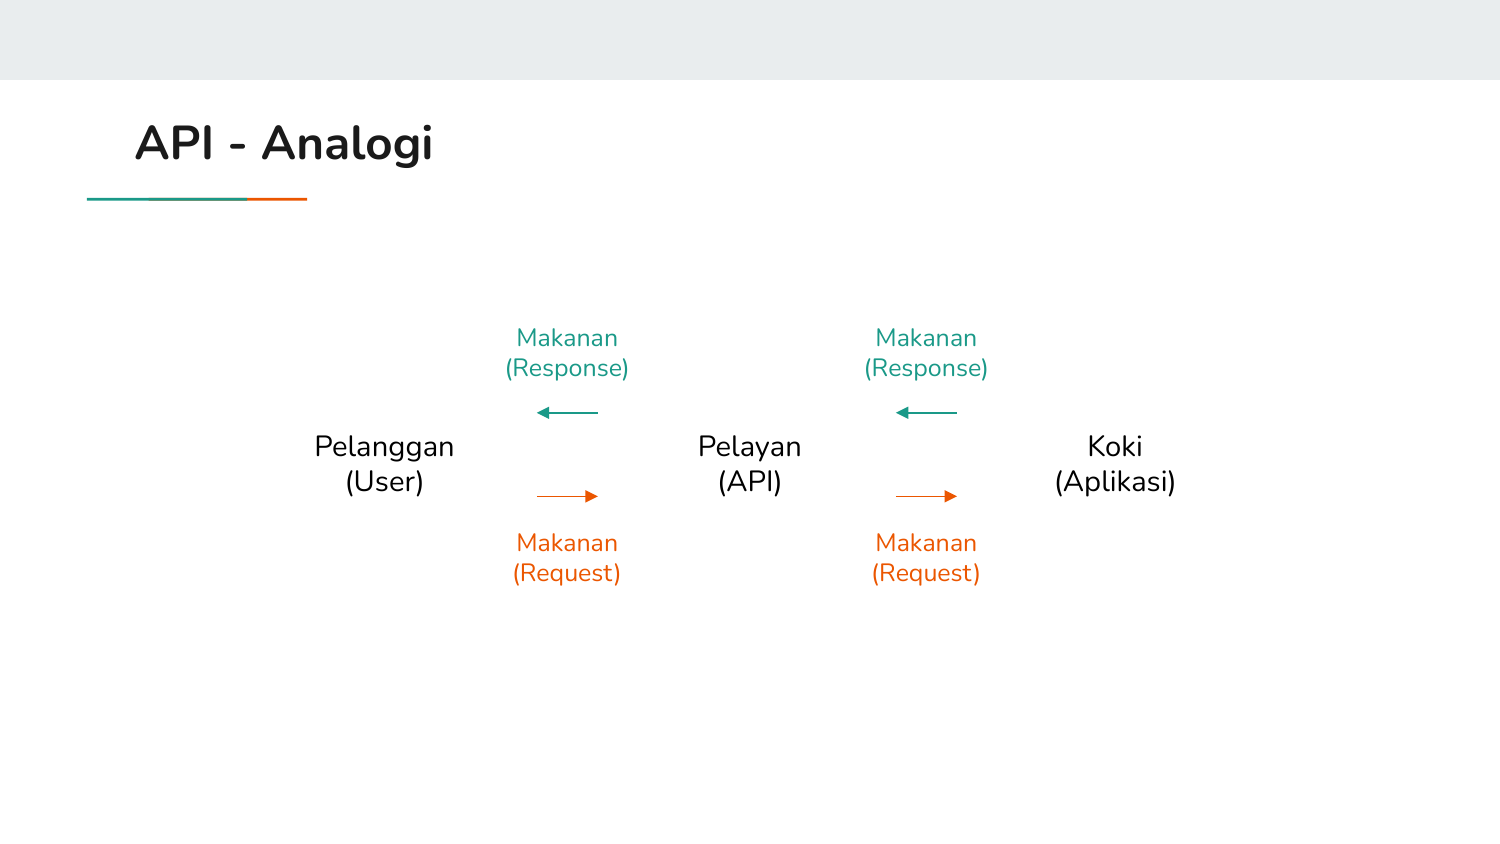

# API - Analogi
Makanan
(Response)
Makanan
(Response)
Pelanggan
(User)
Pelayan
(API)
Koki
(Aplikasi)
Makanan
(Request)
Makanan
(Request)